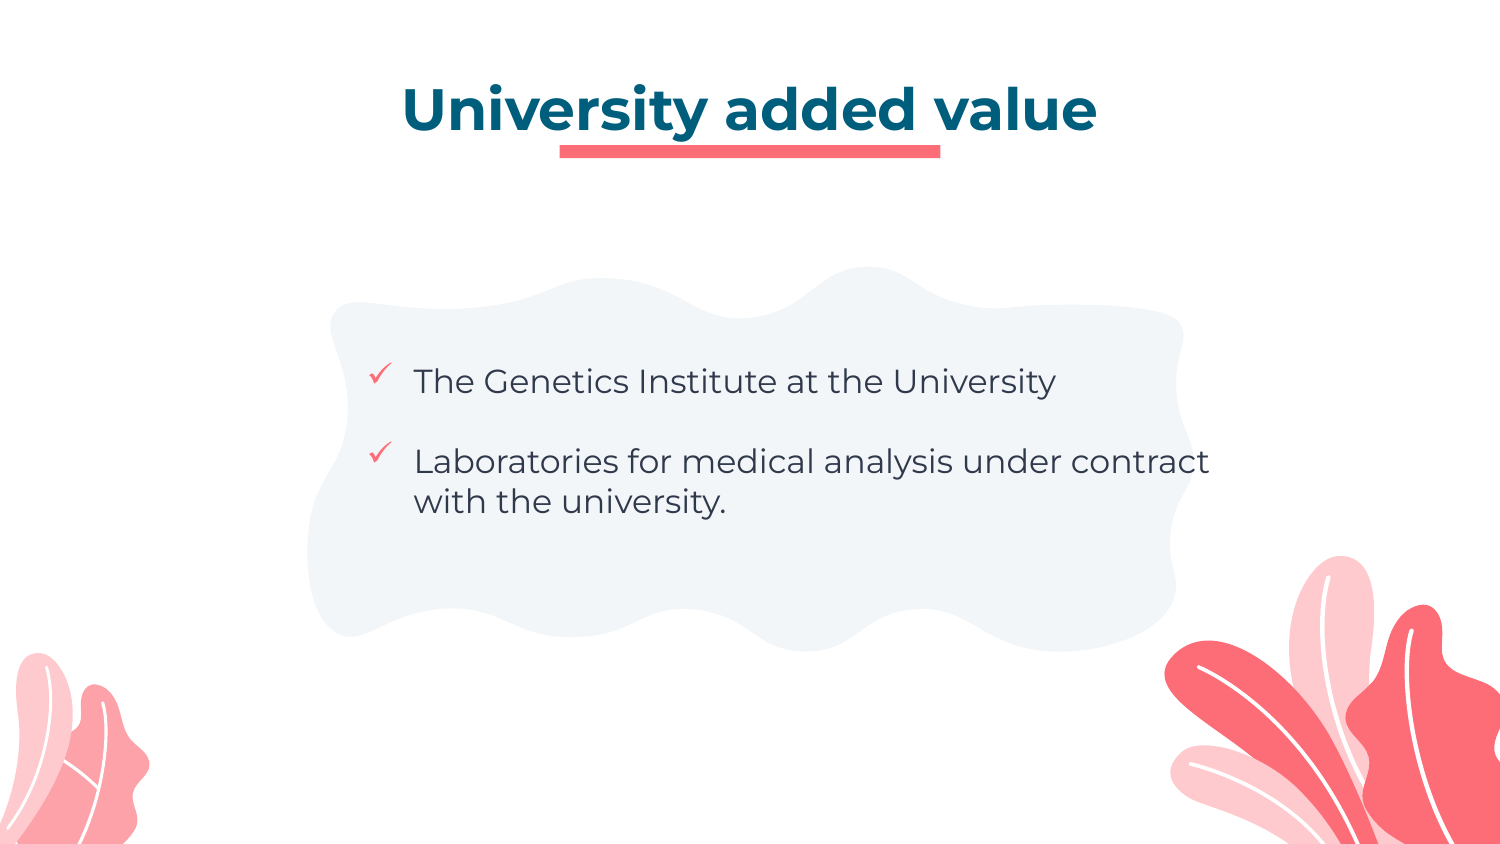

# University added value

The Genetics Institute at the University

Laboratories for medical analysis under contract with the university.